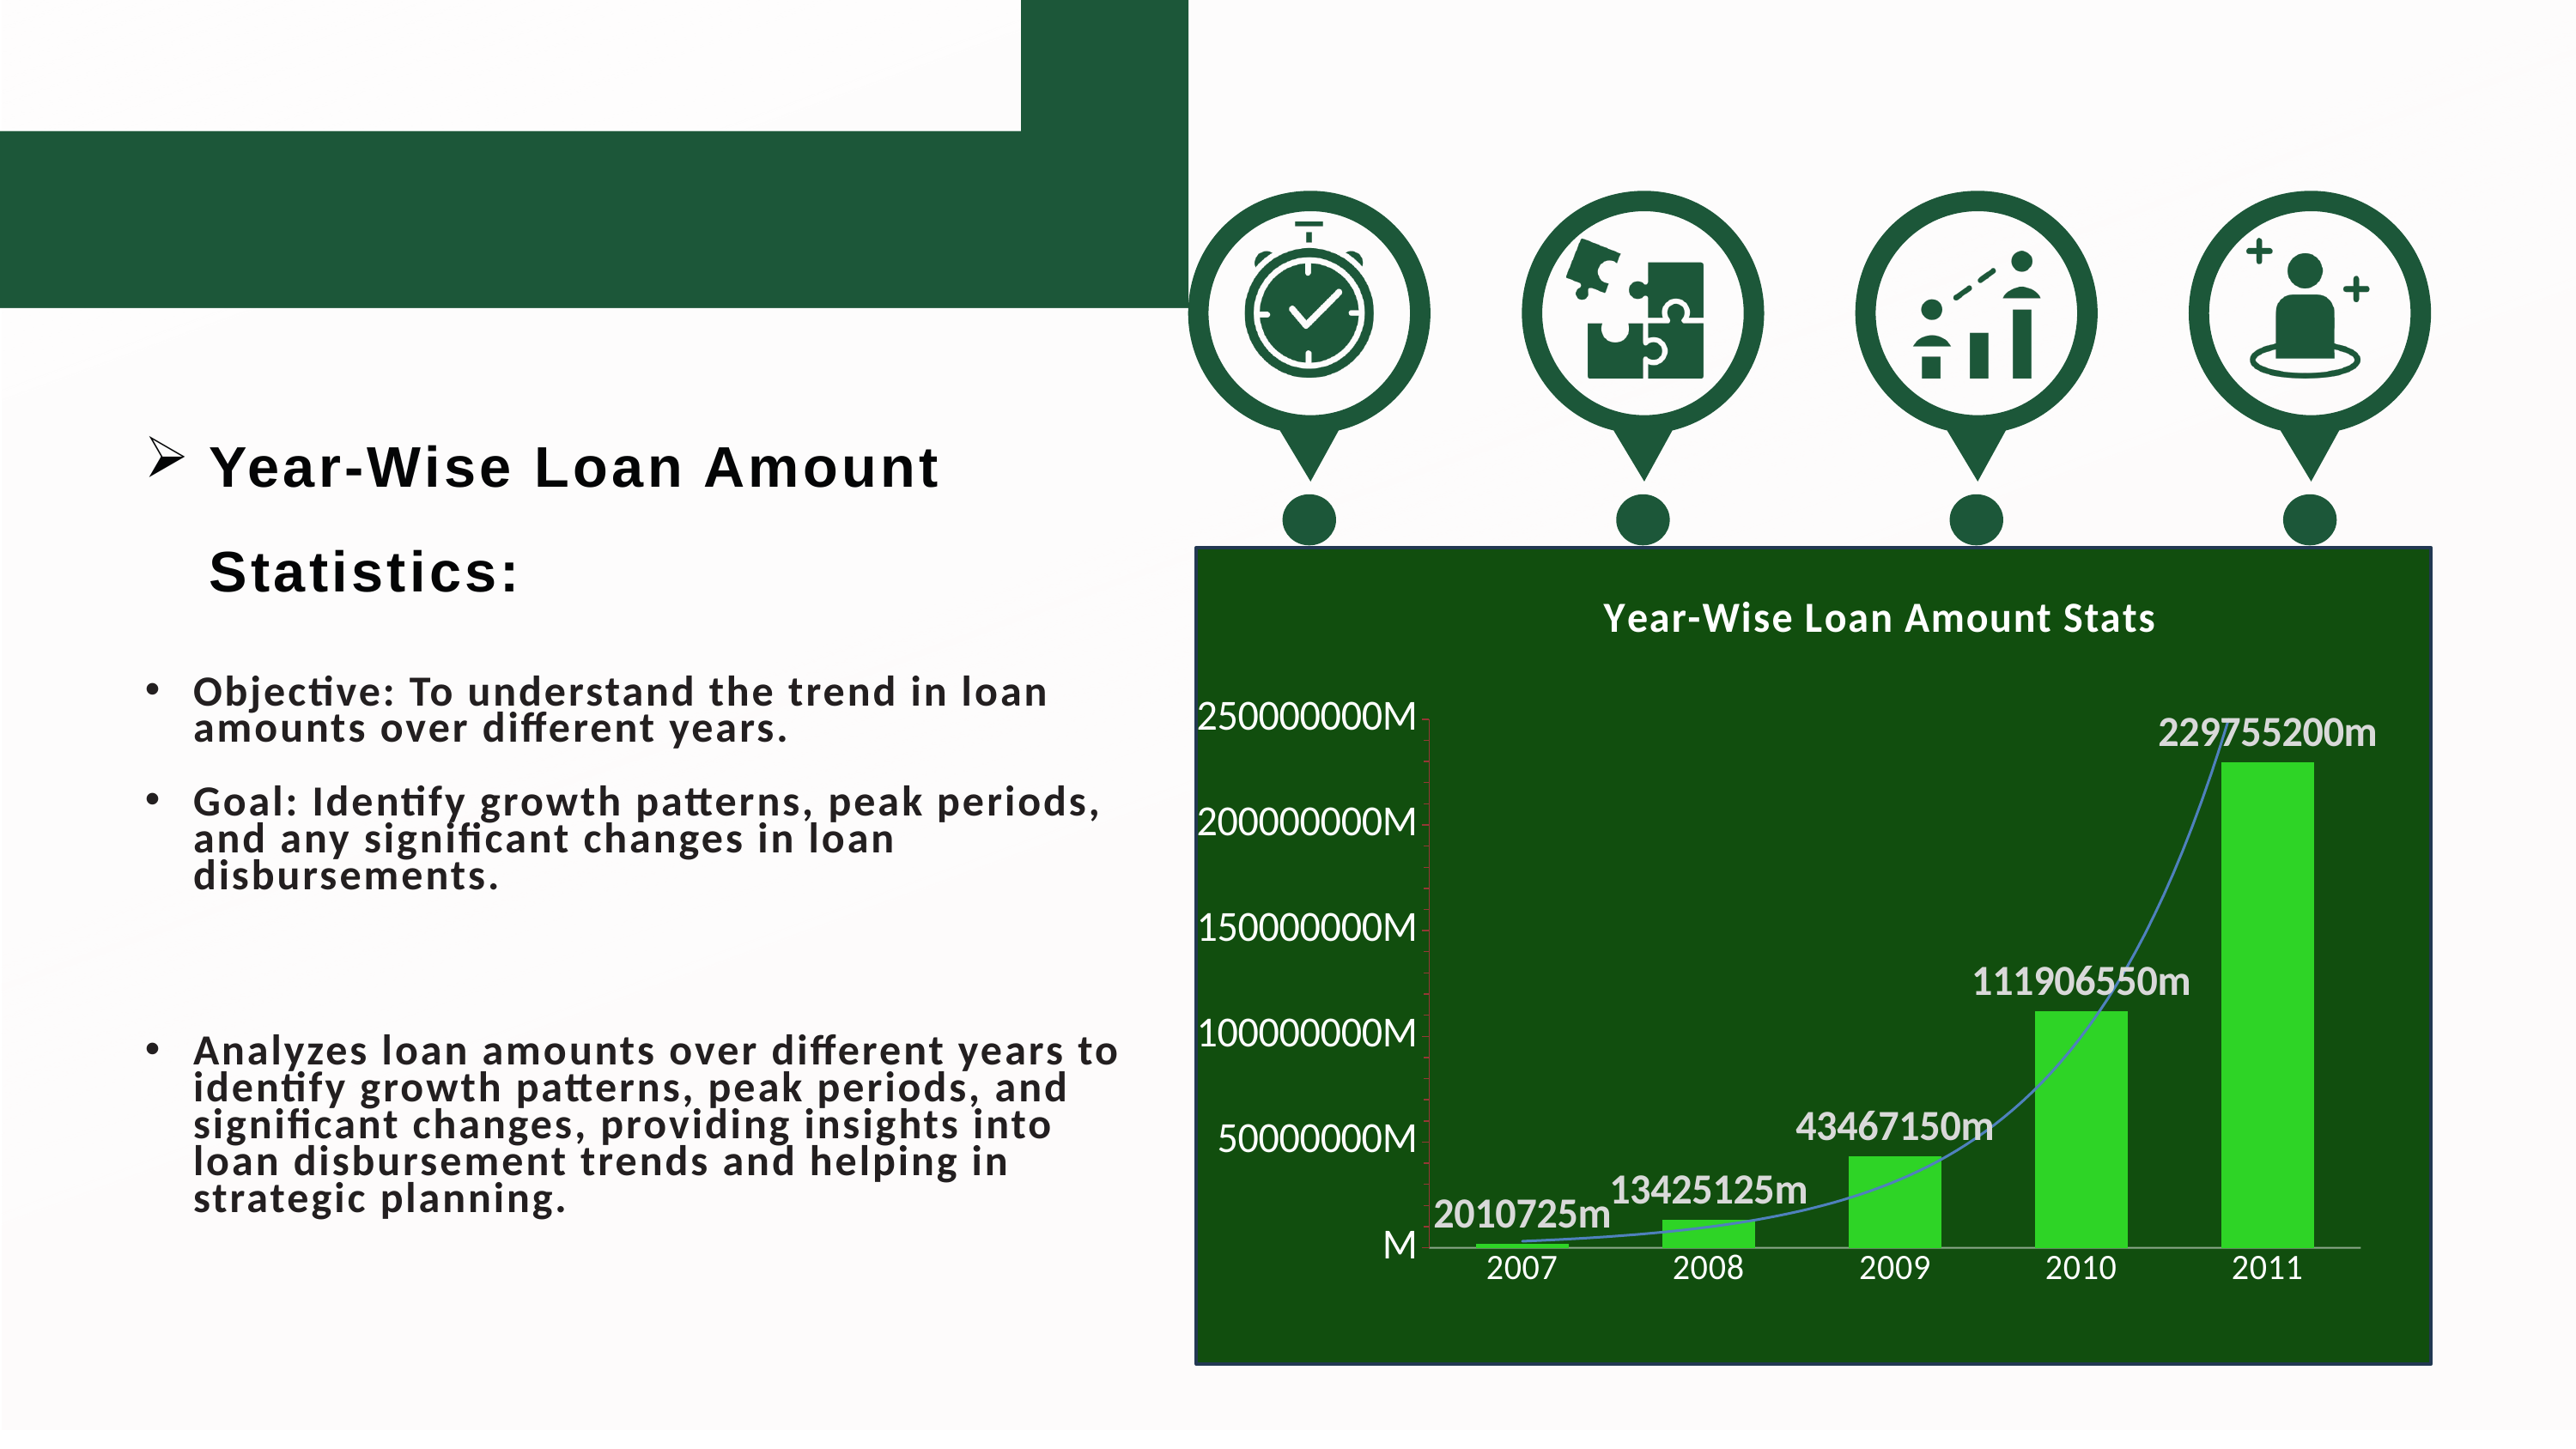

Year-Wise Loan Amount Statistics:
Objective: To understand the trend in loan amounts over different years.

Goal: Identify growth patterns, peak periods, and any significant changes in loan disbursements.
Analyzes loan amounts over different years to identify growth patterns, peak periods, and significant changes, providing insights into loan disbursement trends and helping in strategic planning.

### Chart: Year-Wise Loan Amount Stats

| Category | Total |
|---|---|
| 2007 | 2010725.0 |
| 2008 | 13425125.0 |
| 2009 | 43467150.0 |
| 2010 | 111906550.0 |
| 2011 | 229755200.0 |